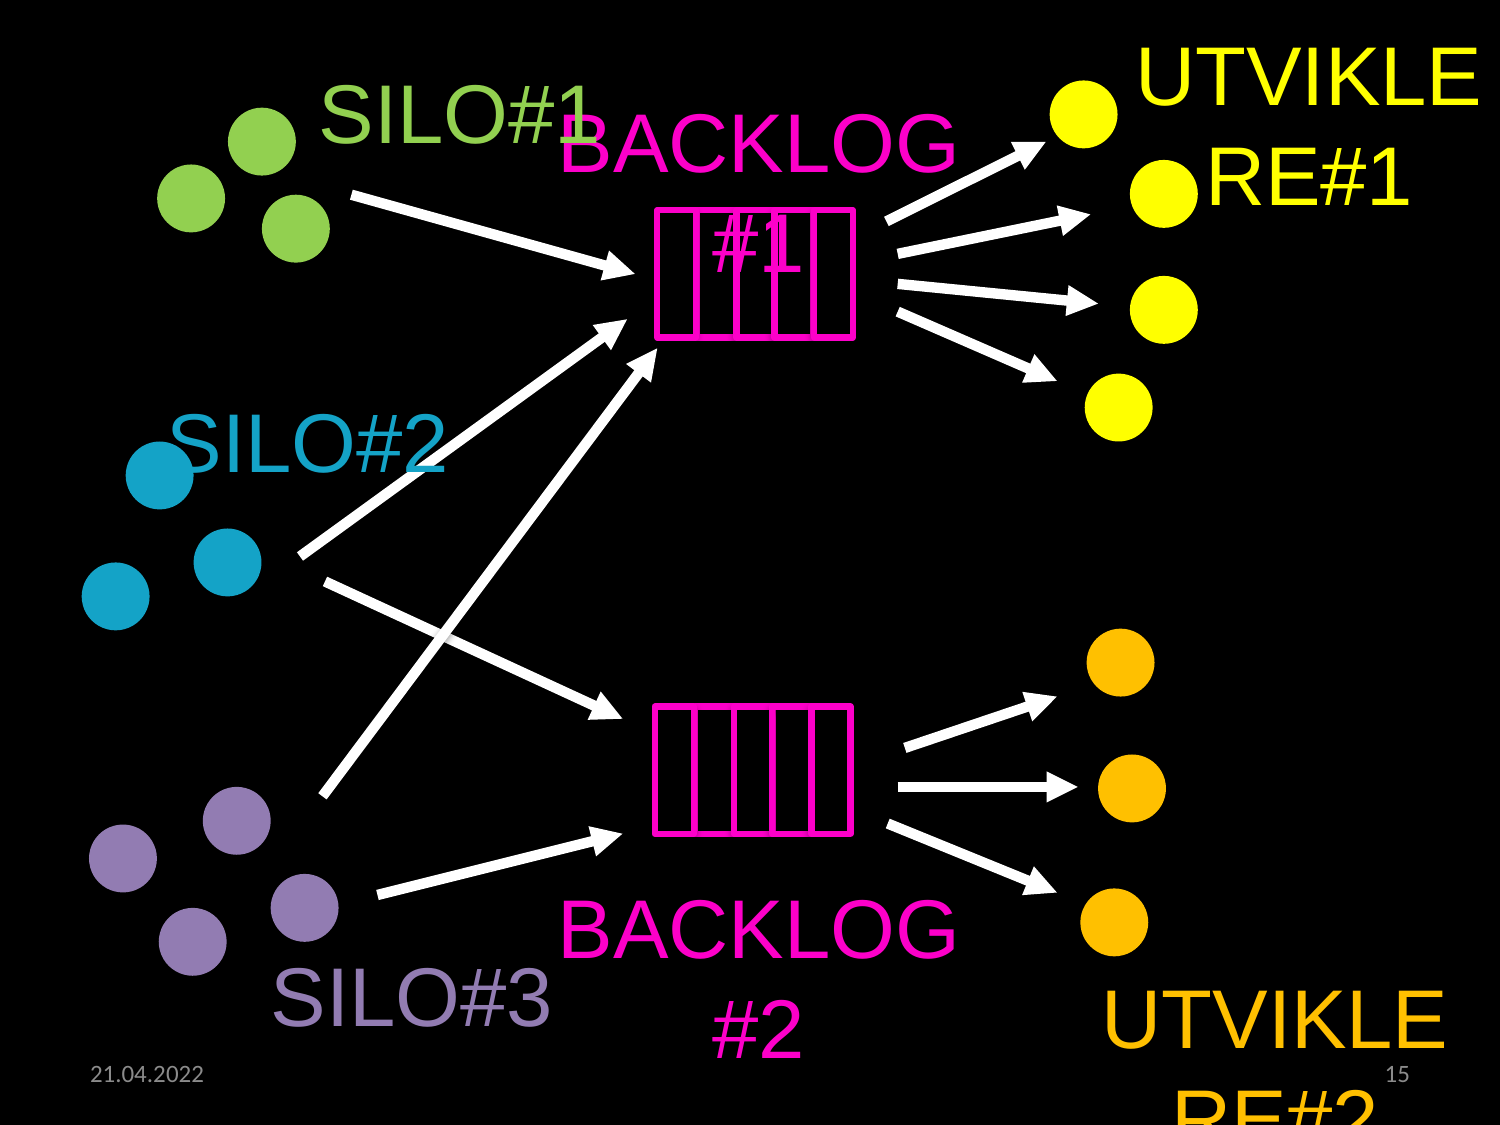

UTVIKLERE#1
SILO#1

BACKLOG#1

SILO#2

BACKLOG#2

SILO#3
UTVIKLERE#2
21.04.2022
15